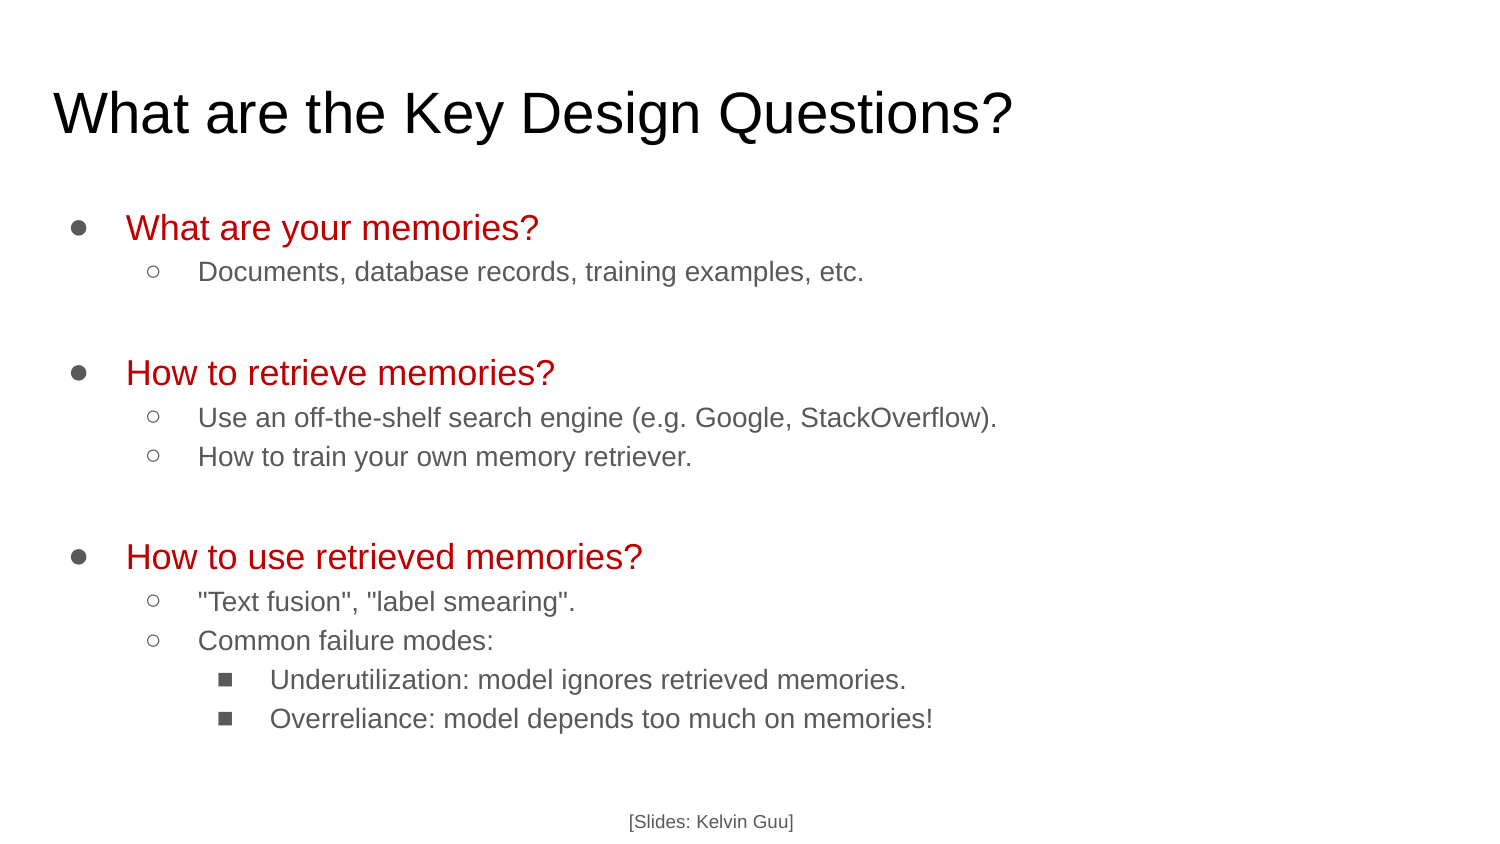

# What are the Key Design Questions?
What are your memories?
Documents, database records, training examples, etc.

How to retrieve memories?
Use an off-the-shelf search engine (e.g. Google, StackOverflow).
How to train your own memory retriever.

How to use retrieved memories?
"Text fusion", "label smearing".
Common failure modes:
Underutilization: model ignores retrieved memories.
Overreliance: model depends too much on memories!

[Slides: Kelvin Guu]